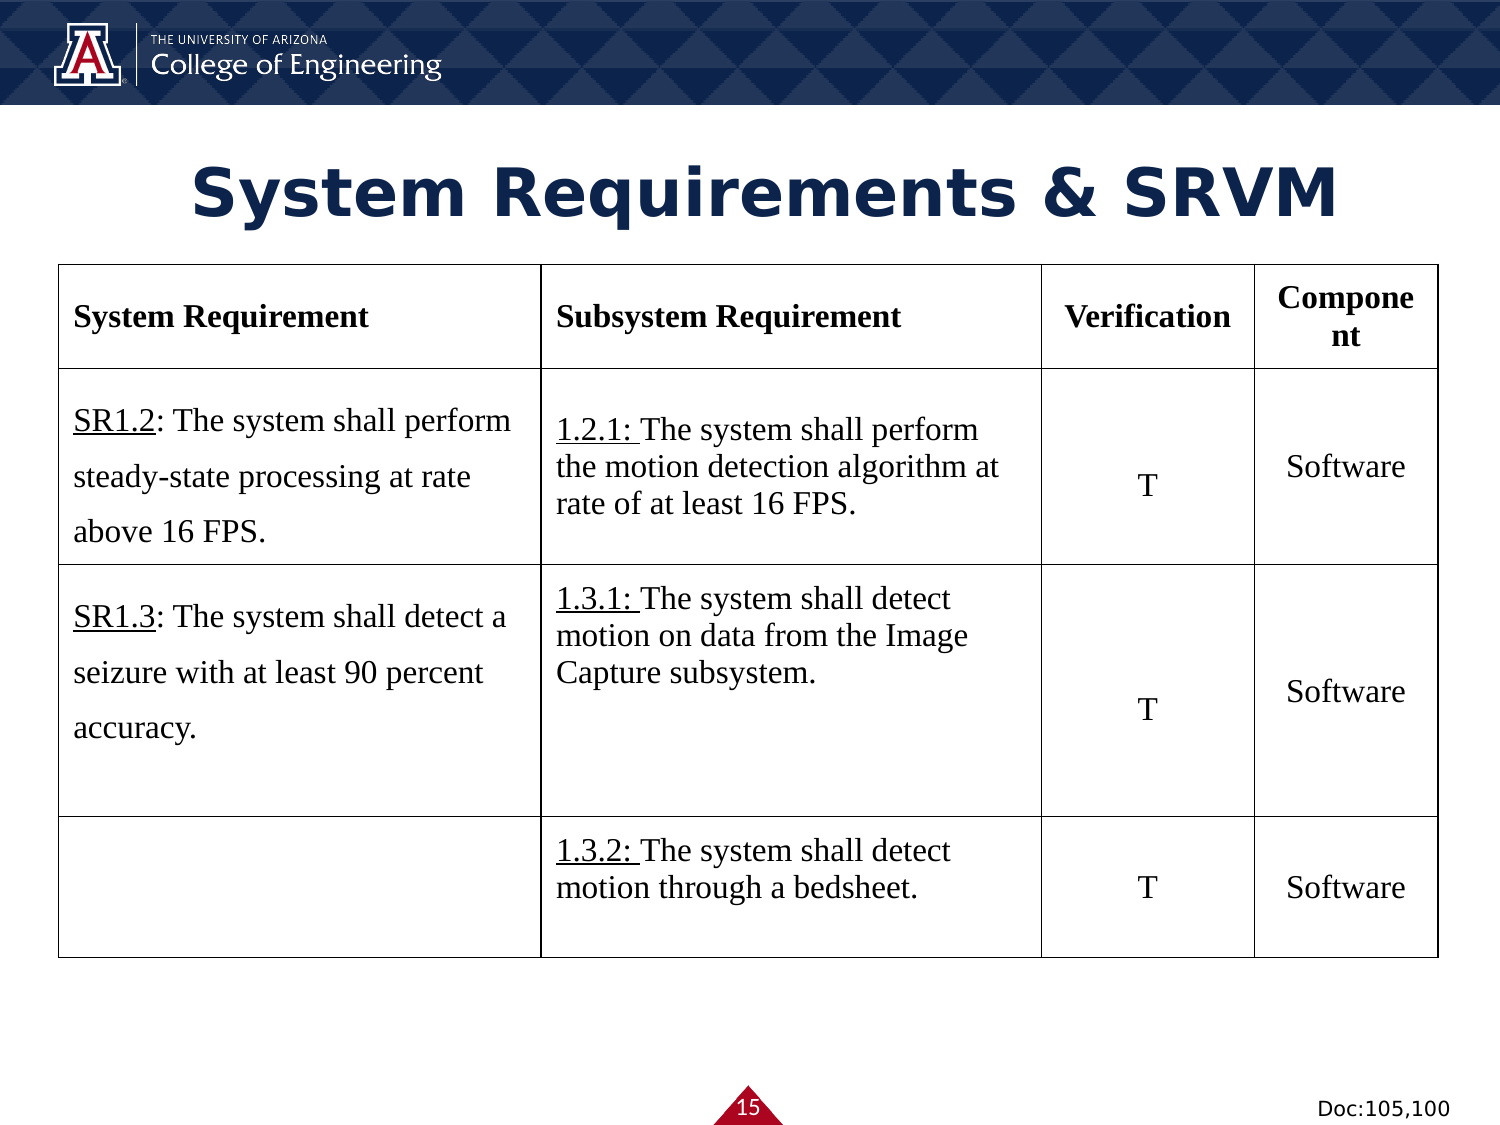

# System Requirements & SRVM
| System Requirement | Subsystem Requirement | Verification | Component |
| --- | --- | --- | --- |
| SR1.2: The system shall perform steady-state processing at rate above 16 FPS. | 1.2.1: The system shall perform the motion detection algorithm at rate of at least 16 FPS. | T | Software |
| SR1.3: The system shall detect a seizure with at least 90 percent accuracy. | 1.3.1: The system shall detect motion on data from the Image Capture subsystem. | T | Software |
|  | 1.3.2: The system shall detect motion through a bedsheet. | T | Software |
15
Doc:105,100